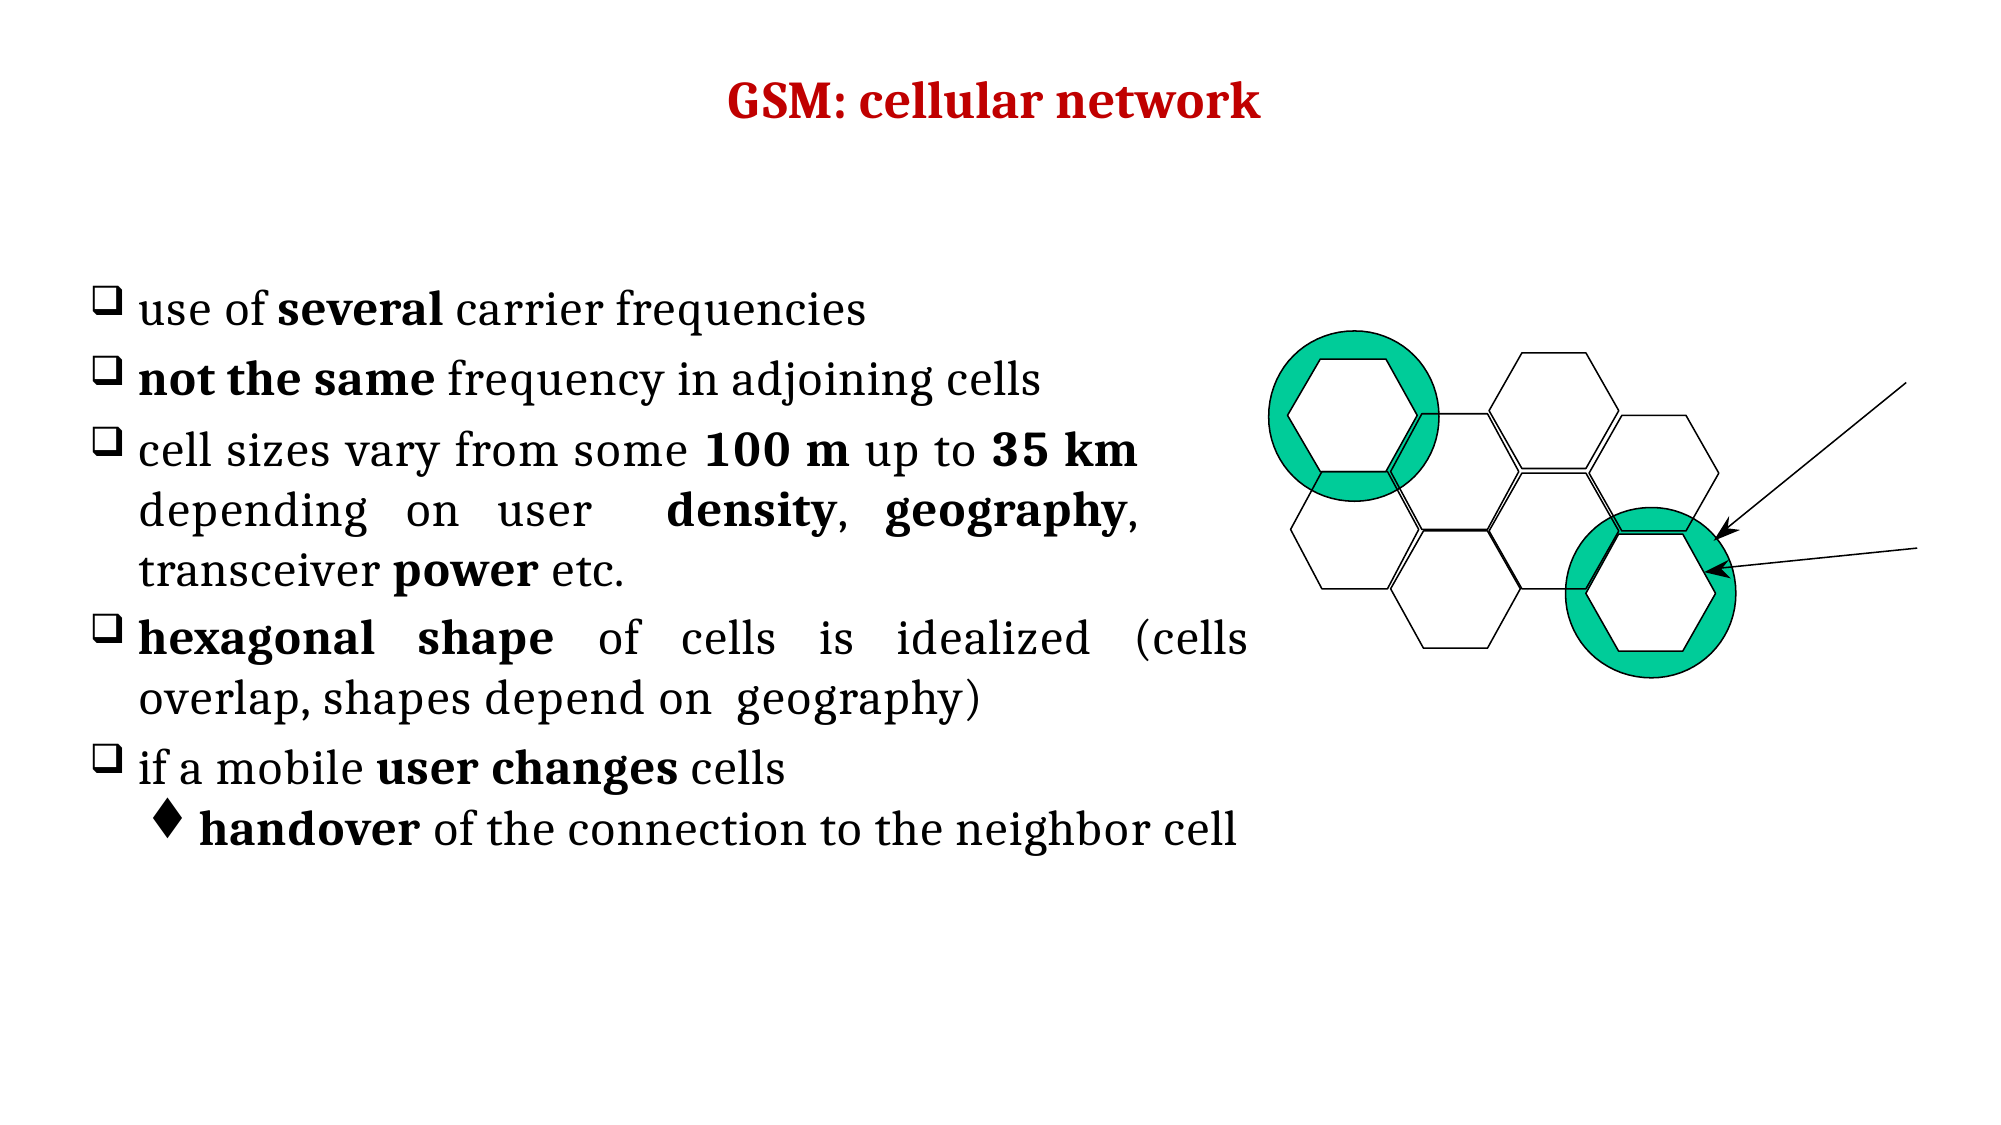

GSM: cellular network

use of several carrier frequencies
not the same frequency in adjoining cells
cell sizes vary from some 100 m up to 35 km depending on user  density, geography, transceiver power etc.
hexagonal shape of cells is idealized (cells overlap, shapes depend on  geography)
if a mobile user changes cells
handover of the connection to the neighbor cell